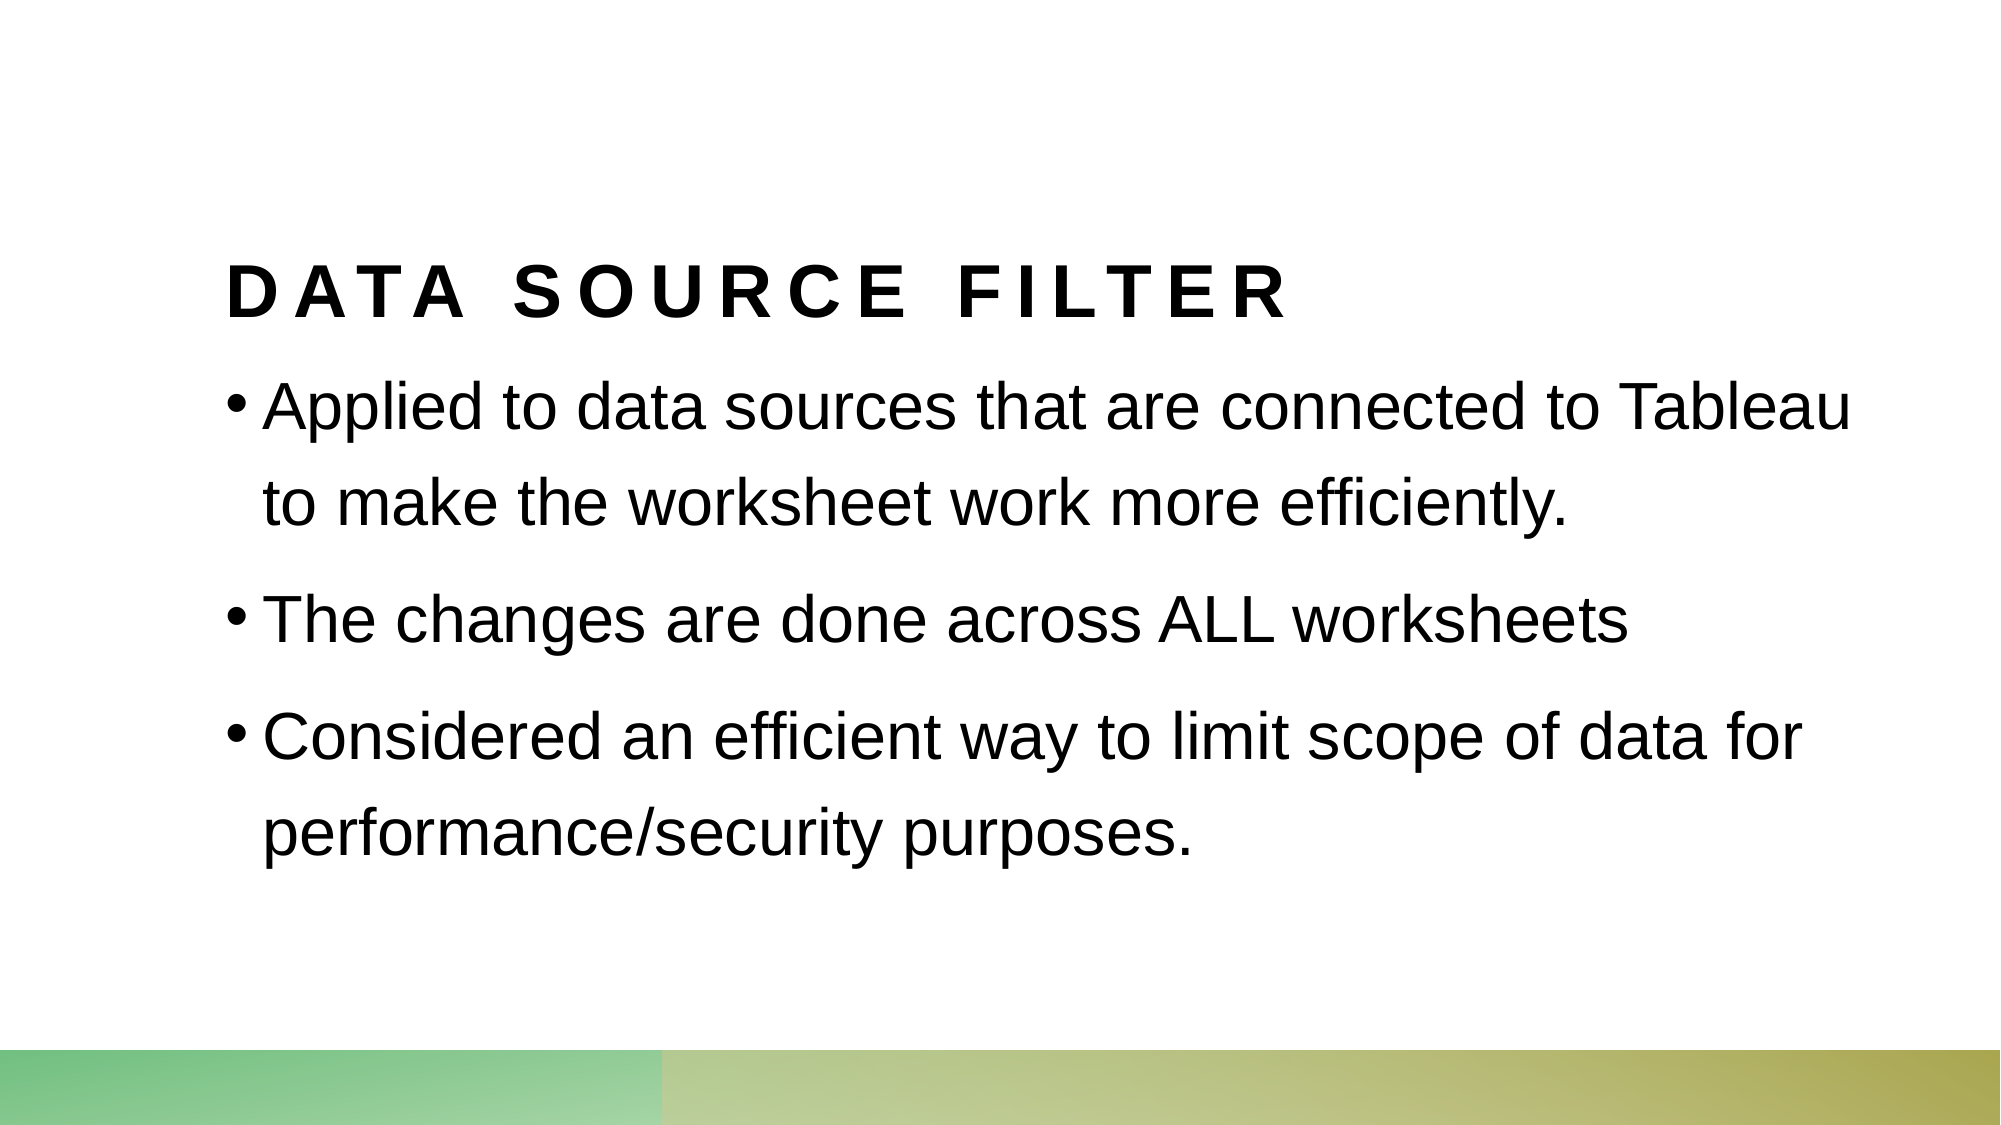

# Data source filter
Applied to data sources that are connected to Tableau to make the worksheet work more efficiently.
The changes are done across ALL worksheets
Considered an efficient way to limit scope of data for performance/security purposes.